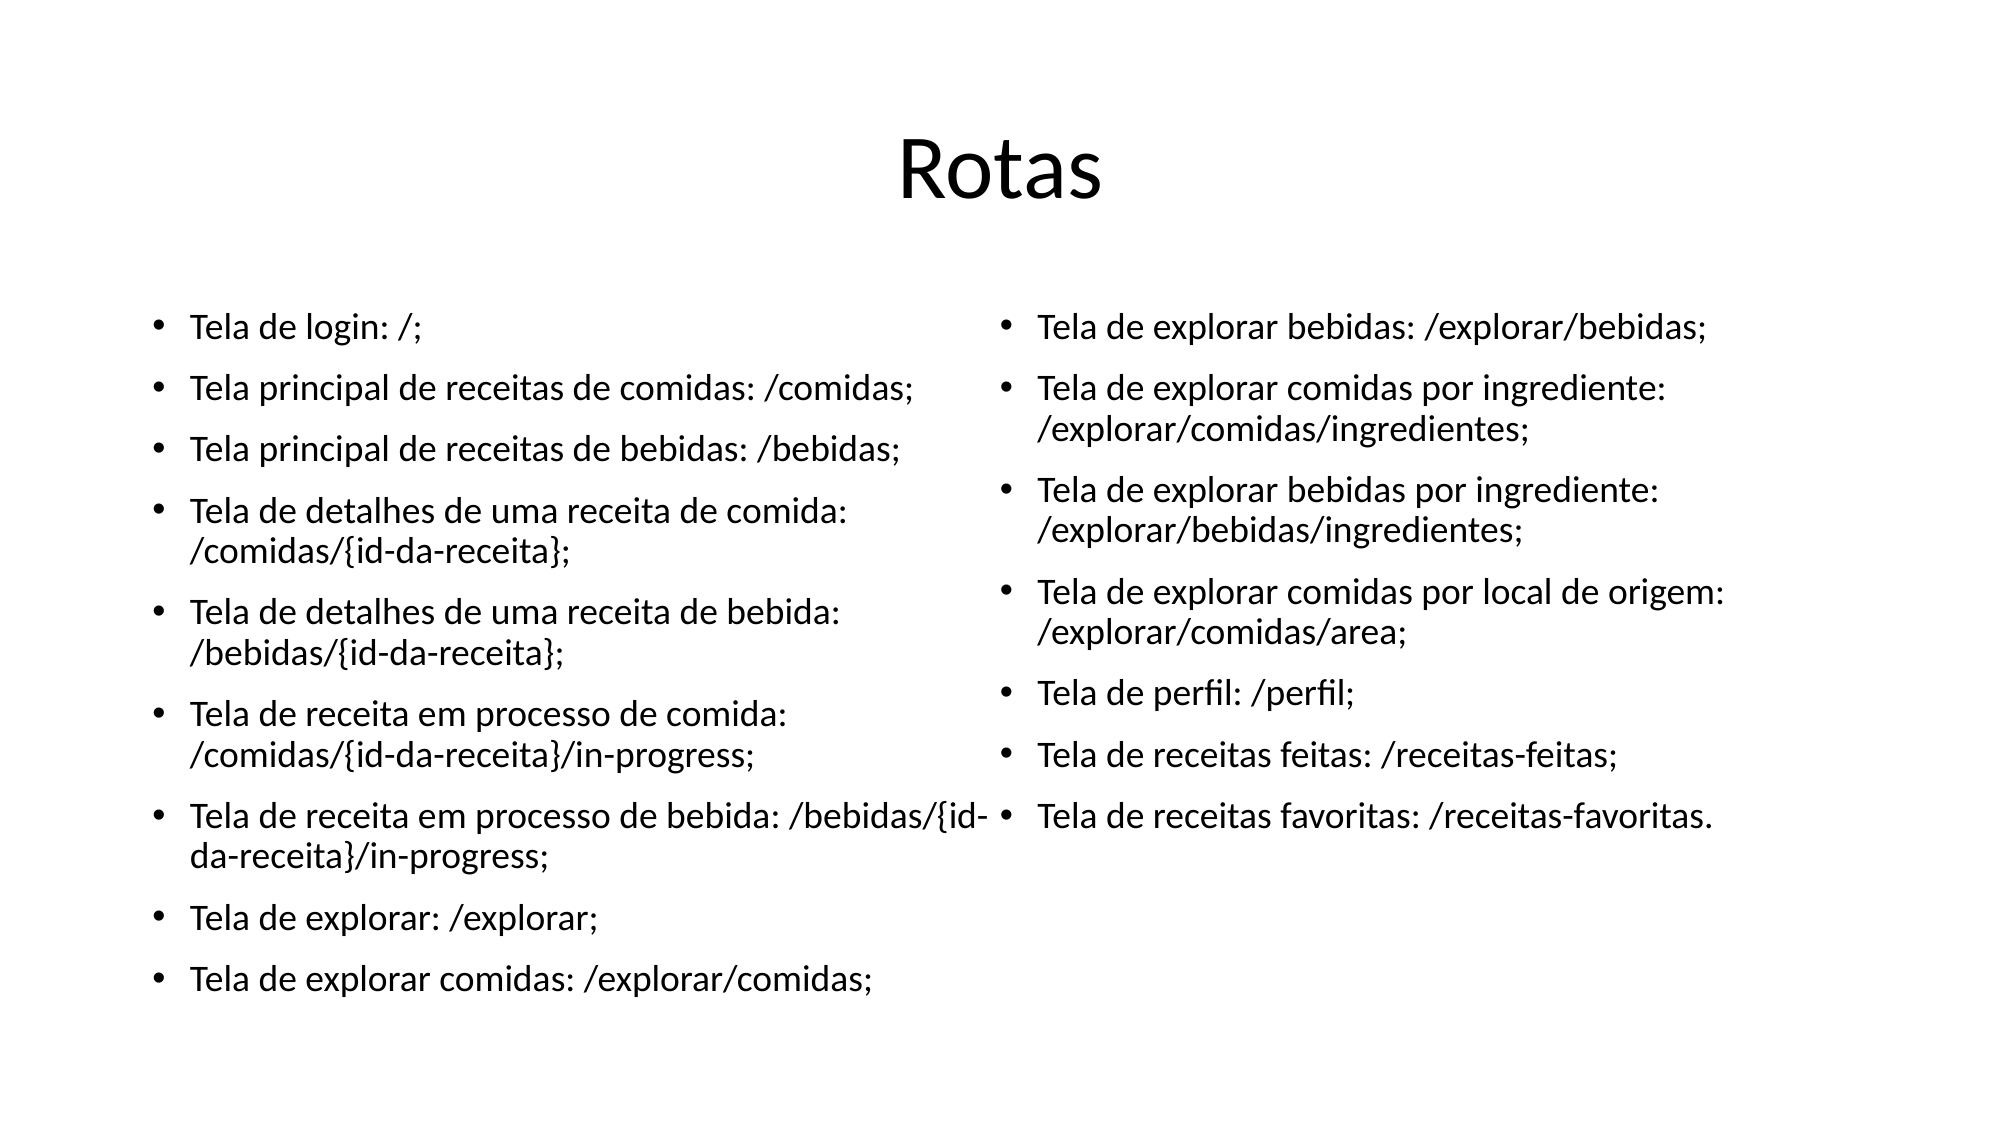

# Rotas
Tela de login: /;
Tela principal de receitas de comidas: /comidas;
Tela principal de receitas de bebidas: /bebidas;
Tela de detalhes de uma receita de comida: /comidas/{id-da-receita};
Tela de detalhes de uma receita de bebida: /bebidas/{id-da-receita};
Tela de receita em processo de comida: /comidas/{id-da-receita}/in-progress;
Tela de receita em processo de bebida: /bebidas/{id-da-receita}/in-progress;
Tela de explorar: /explorar;
Tela de explorar comidas: /explorar/comidas;
Tela de explorar bebidas: /explorar/bebidas;
Tela de explorar comidas por ingrediente: /explorar/comidas/ingredientes;
Tela de explorar bebidas por ingrediente: /explorar/bebidas/ingredientes;
Tela de explorar comidas por local de origem: /explorar/comidas/area;
Tela de perfil: /perfil;
Tela de receitas feitas: /receitas-feitas;
Tela de receitas favoritas: /receitas-favoritas.